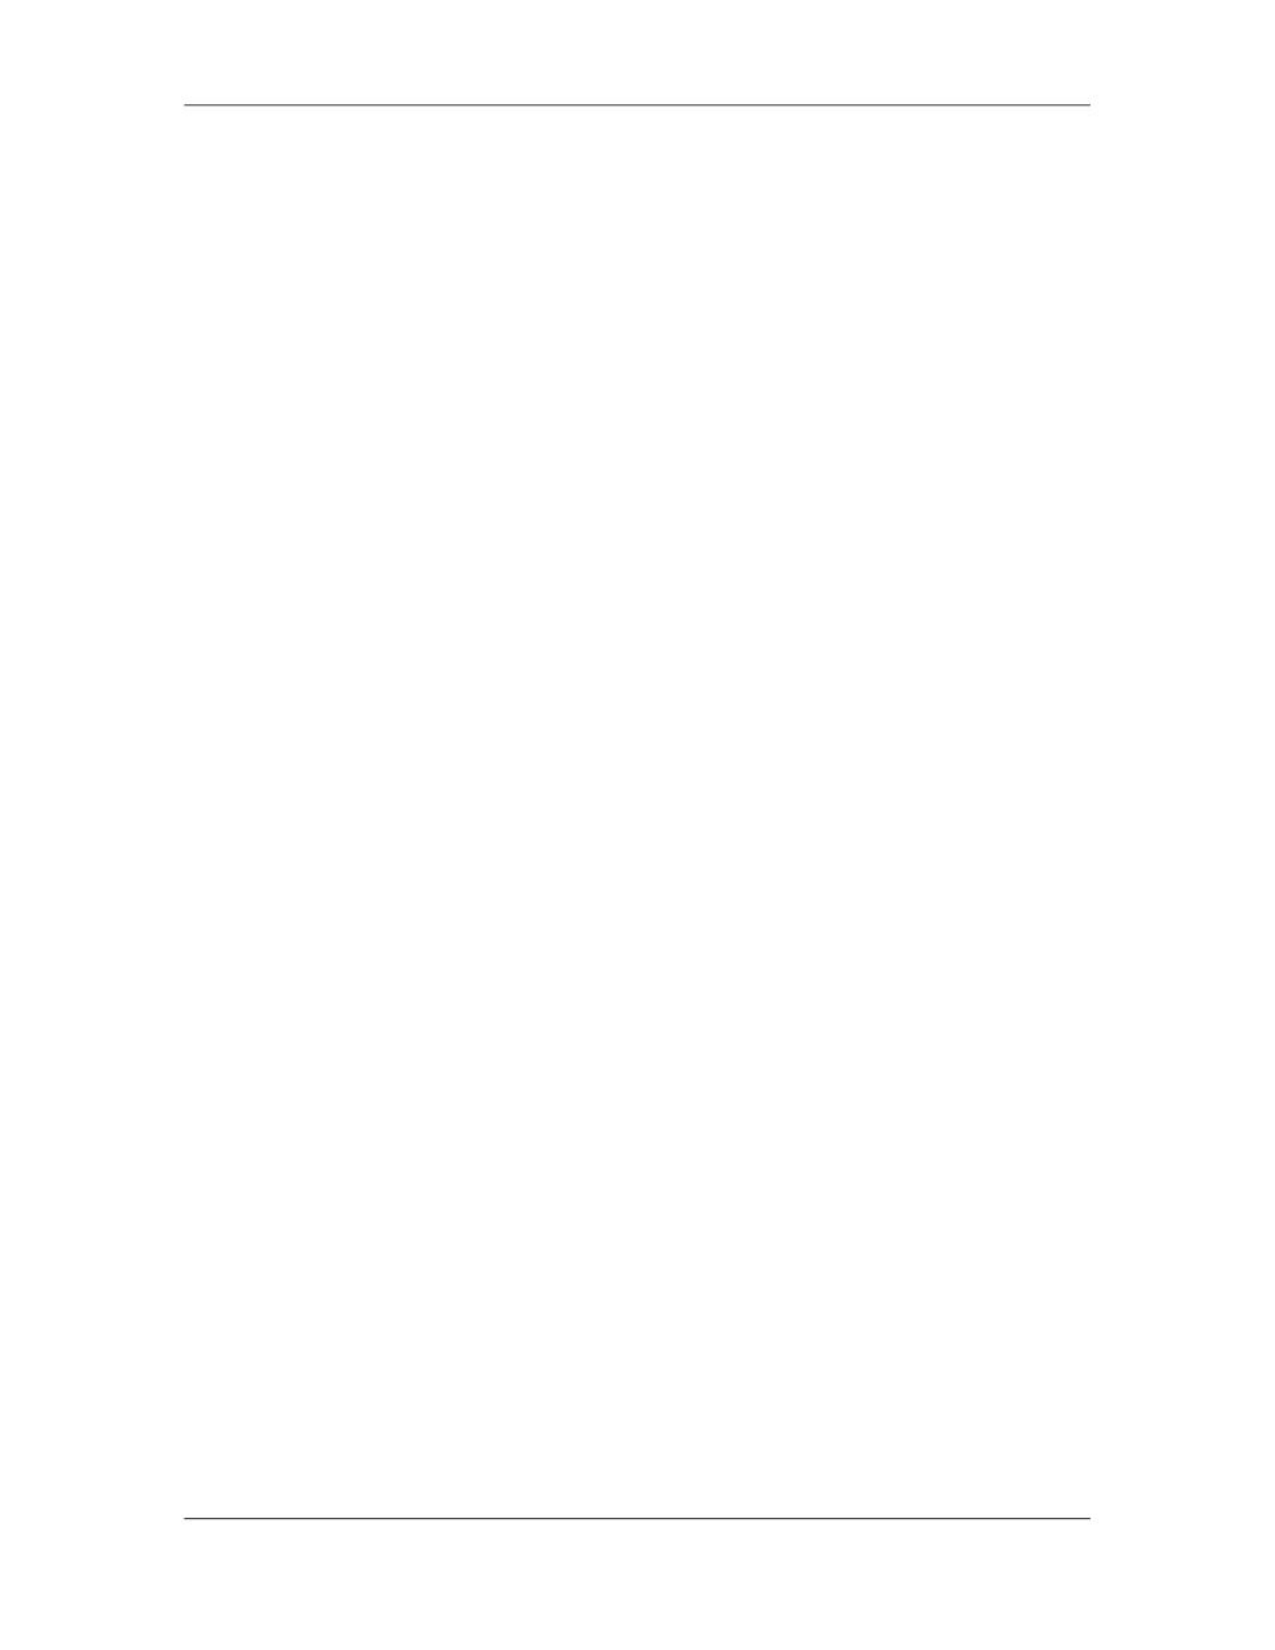

Software Project Management (CS615)

																																																																											Therefore, if time and skilled personnel are constraints of a Project, you can effectively

																																																																											use the Incremental model.

																																																																											Spiral Model
																																																																											The basic goal of using the Spiral model is to define ways of eliminating risks in the

																																																																											design phase. Consequently, minimum and manageable risks percolate into the
																																																																											development phase.

																																																																											Example:

																																																																											LMN Inc. has acquired a project to develop a telecommunications project using the

																																																																											Voice-over Internet telephony (VOIP) technology. The company does not have any prior
																																																																											experience or the required level of expertise to develop such a project. There is a team of

																																																																											three analysts and the company does not propose to dedicate a team to complete this
																																																																											project. This is because it anticipates many risks and a large amount of rework that may

																																																																											add to the cost of project execution. The company has determined multiple models and
																																																																											designs to execute the project. After presenting the models to the client, the client is itself

																																																																											confused. However, it assures LMN Inc. of continued feedback and support. The client
																																																																											fully understands the ambitiousness of the project and does not consider time and budget

																																																																											as constraints for the project. Consequently, LMN Inc. decides to use the client feedback
																																																																											and risk analysis effectively until the end of the project.

																																																																											In this situation, you would use the Spiral model because of the following reasons:

																																																																																										•										LMN Inc. has no prior experience or expertise in executing such a project.
																																																																																																									Therefore, it expects a lot of rework in reverting to an earlier phase and

																																																																																																									incorporating client feedback therein. Using the Spiral model, you can to revert to
																																																																																																									an earlier phase to incorporate client feedback and compete that phase.
																																																																																										•										It needs to perform risk analysis effectively to eliminate losses arising due to
																																																																																																									uncertain development models, resource requirements, project constraints, and

																																																																																																									time.
																																																																																										•										It is also preferable to create a prototype for every deliverable that LMN Inc.
																																																																																																									might deem necessary to receive client feedback.
																																																																																										•										Spiraling cumulative project costs can be covered up by the liberal budget
																																																																																																									provided by the client.

																																																																											4.9																	Planning Documents

																																																																											You (the PM) need to choose which documents are appropriate. Documents do not have

																																																																											to be lengthy.

																																																																											The requirements phase produces one main product document:

																																																																																										•										The software requirements specification document

																																																																																																									And two Project Planning Documents:

																																																																																						                                                                                                                                 168

																																																																																																																																																																																						© Copyright Virtual University of Pakistan